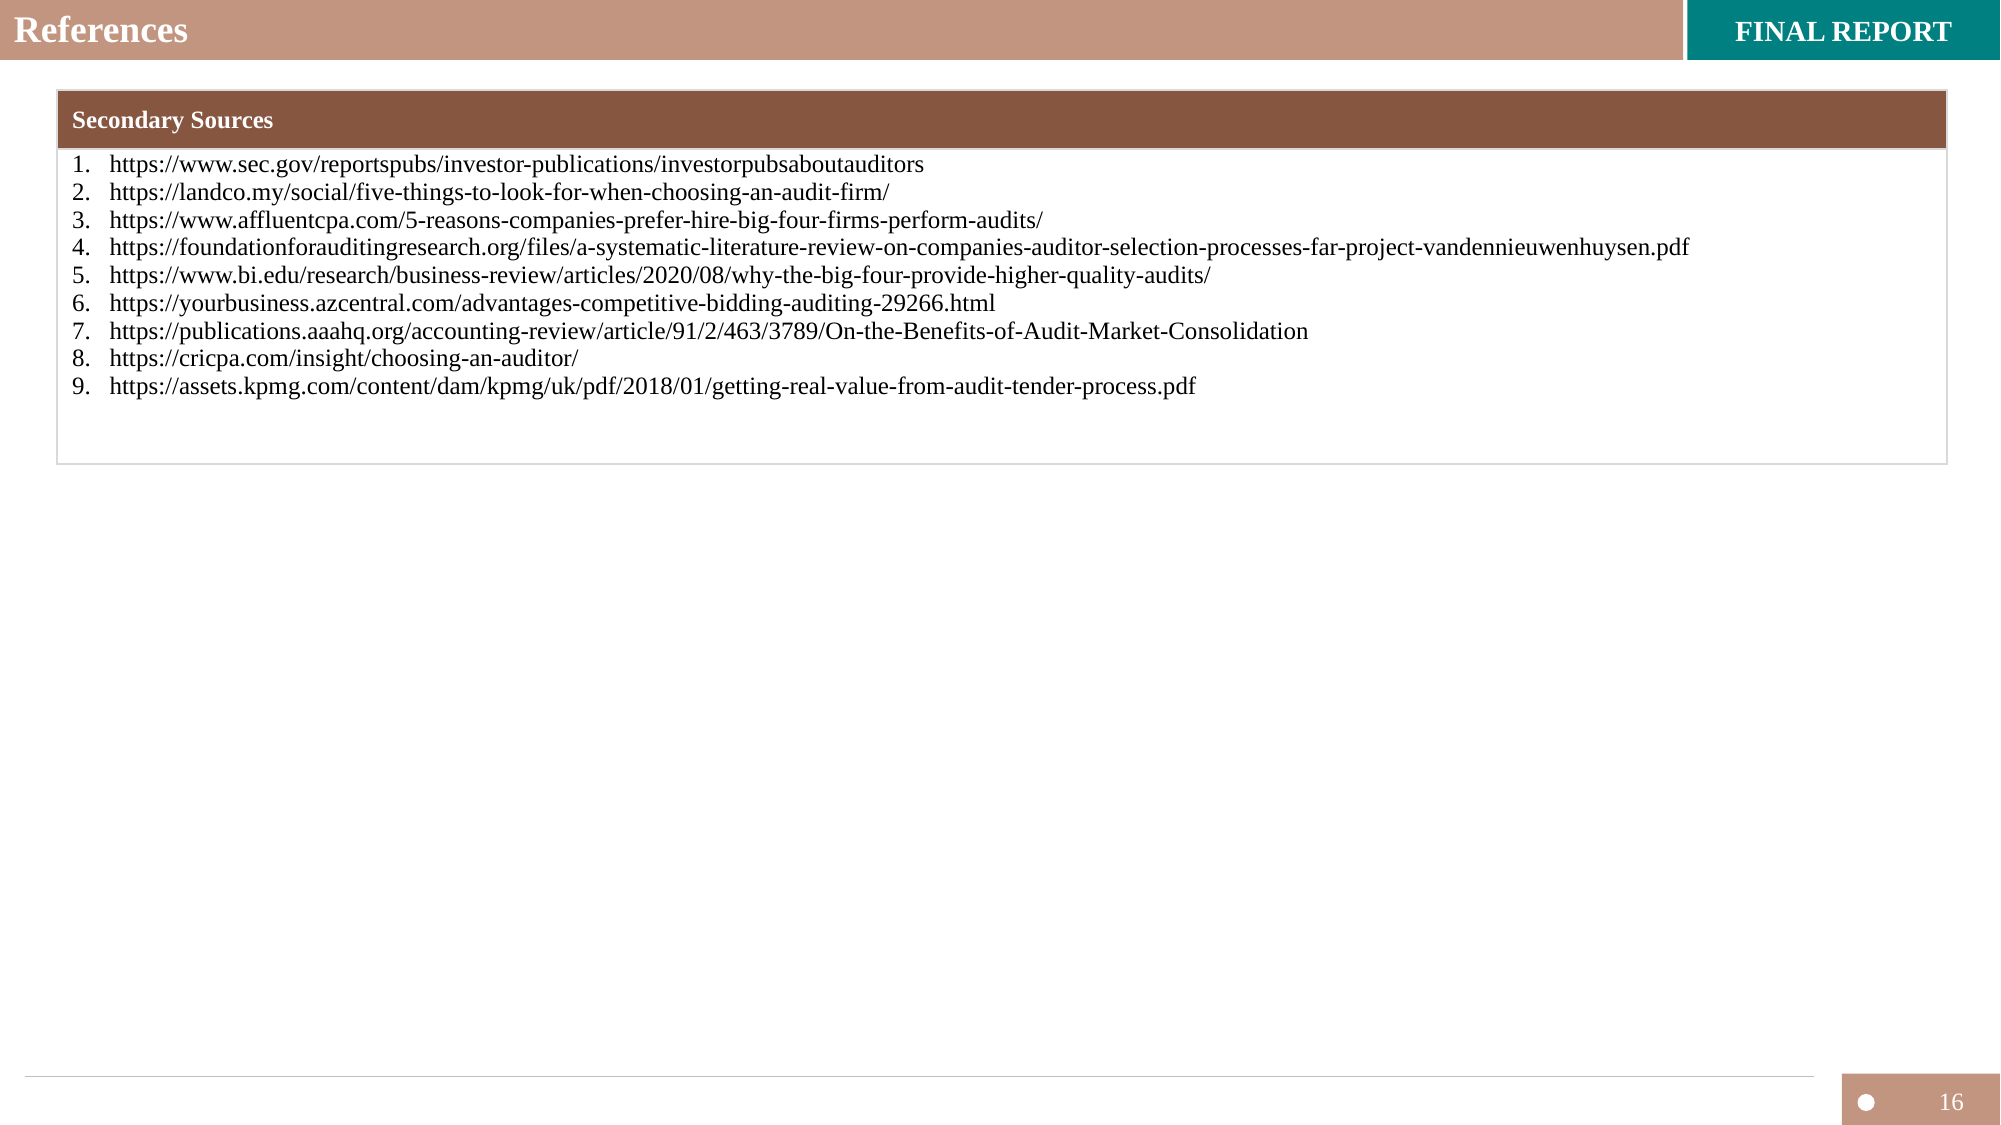

# References
| Secondary Sources |
| --- |
| https://www.sec.gov/reportspubs/investor-publications/investorpubsaboutauditors https://landco.my/social/five-things-to-look-for-when-choosing-an-audit-firm/ https://www.affluentcpa.com/5-reasons-companies-prefer-hire-big-four-firms-perform-audits/ https://foundationforauditingresearch.org/files/a-systematic-literature-review-on-companies-auditor-selection-processes-far-project-vandennieuwenhuysen.pdf https://www.bi.edu/research/business-review/articles/2020/08/why-the-big-four-provide-higher-quality-audits/ https://yourbusiness.azcentral.com/advantages-competitive-bidding-auditing-29266.html https://publications.aaahq.org/accounting-review/article/91/2/463/3789/On-the-Benefits-of-Audit-Market-Consolidation https://cricpa.com/insight/choosing-an-auditor/ https://assets.kpmg.com/content/dam/kpmg/uk/pdf/2018/01/getting-real-value-from-audit-tender-process.pdf |